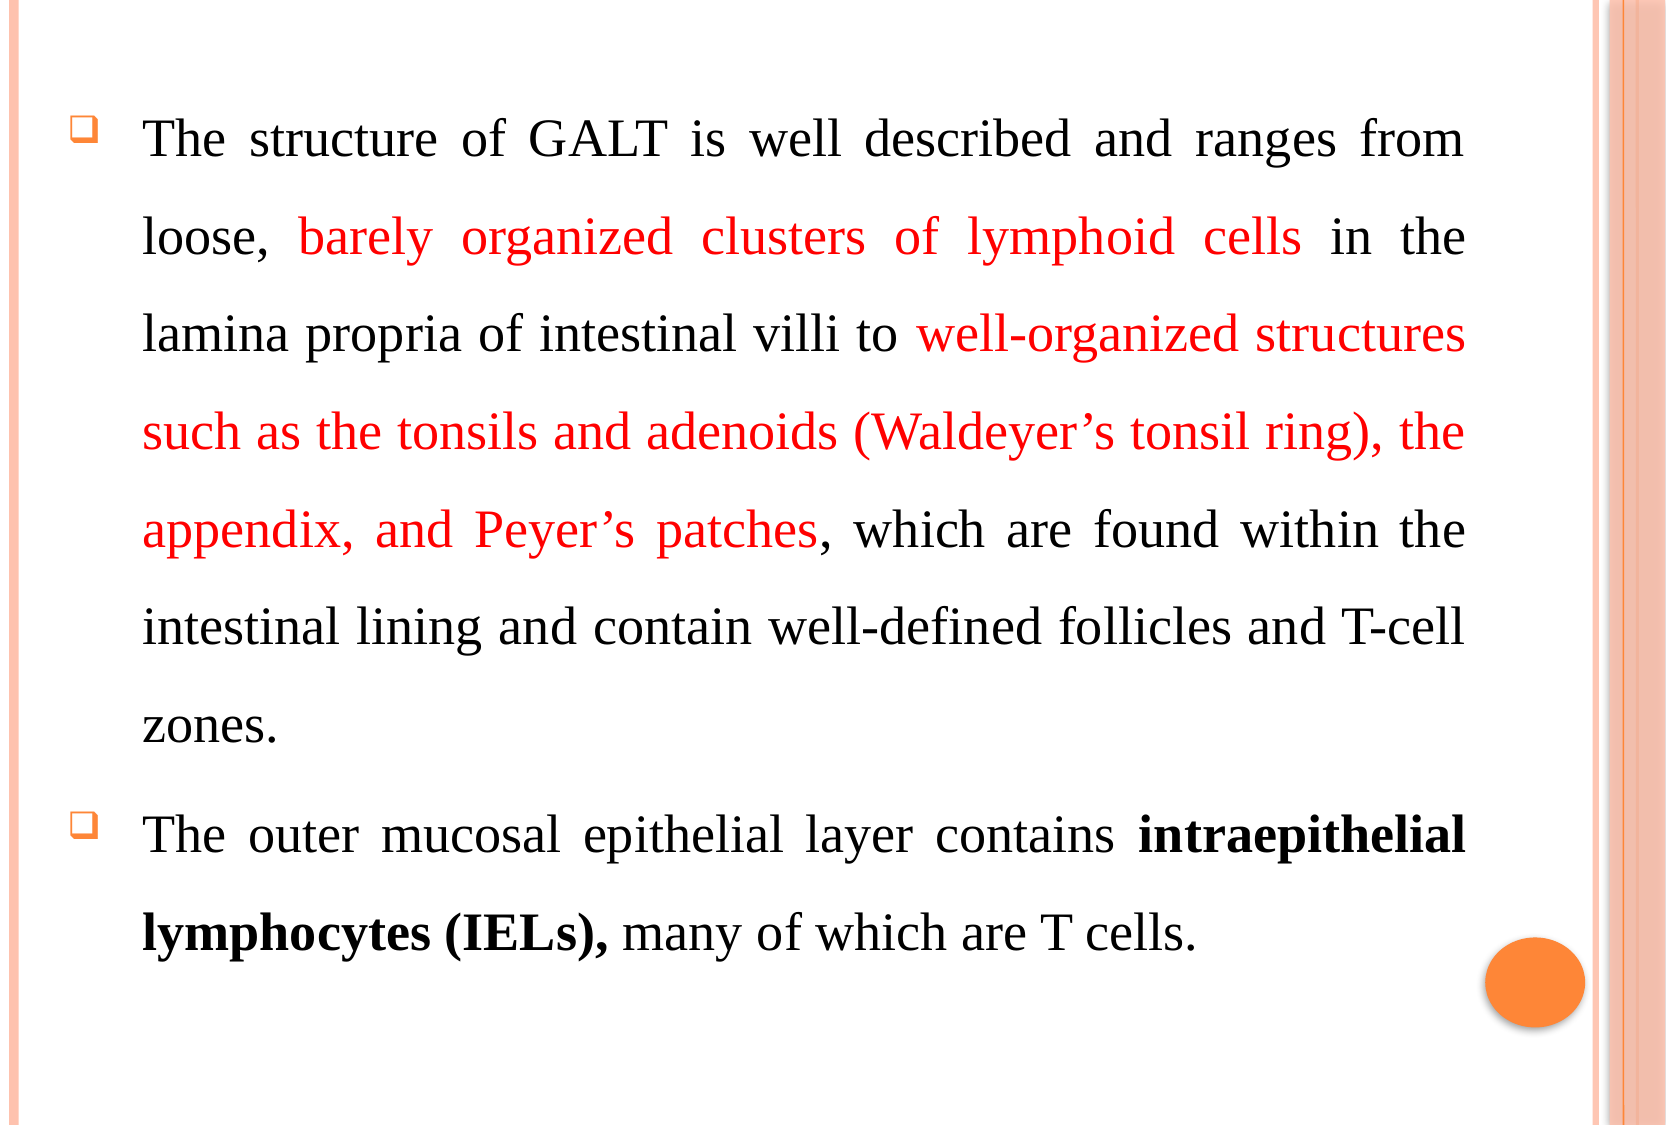

The structure of GALT is well described and ranges from loose, barely organized clusters of lymphoid cells in the lamina propria of intestinal villi to well-organized structures such as the tonsils and adenoids (Waldeyer’s tonsil ring), the appendix, and Peyer’s patches, which are found within the intestinal lining and contain well-defined follicles and T-cell zones.
The outer mucosal epithelial layer contains intraepithelial lymphocytes (IELs), many of which are T cells.